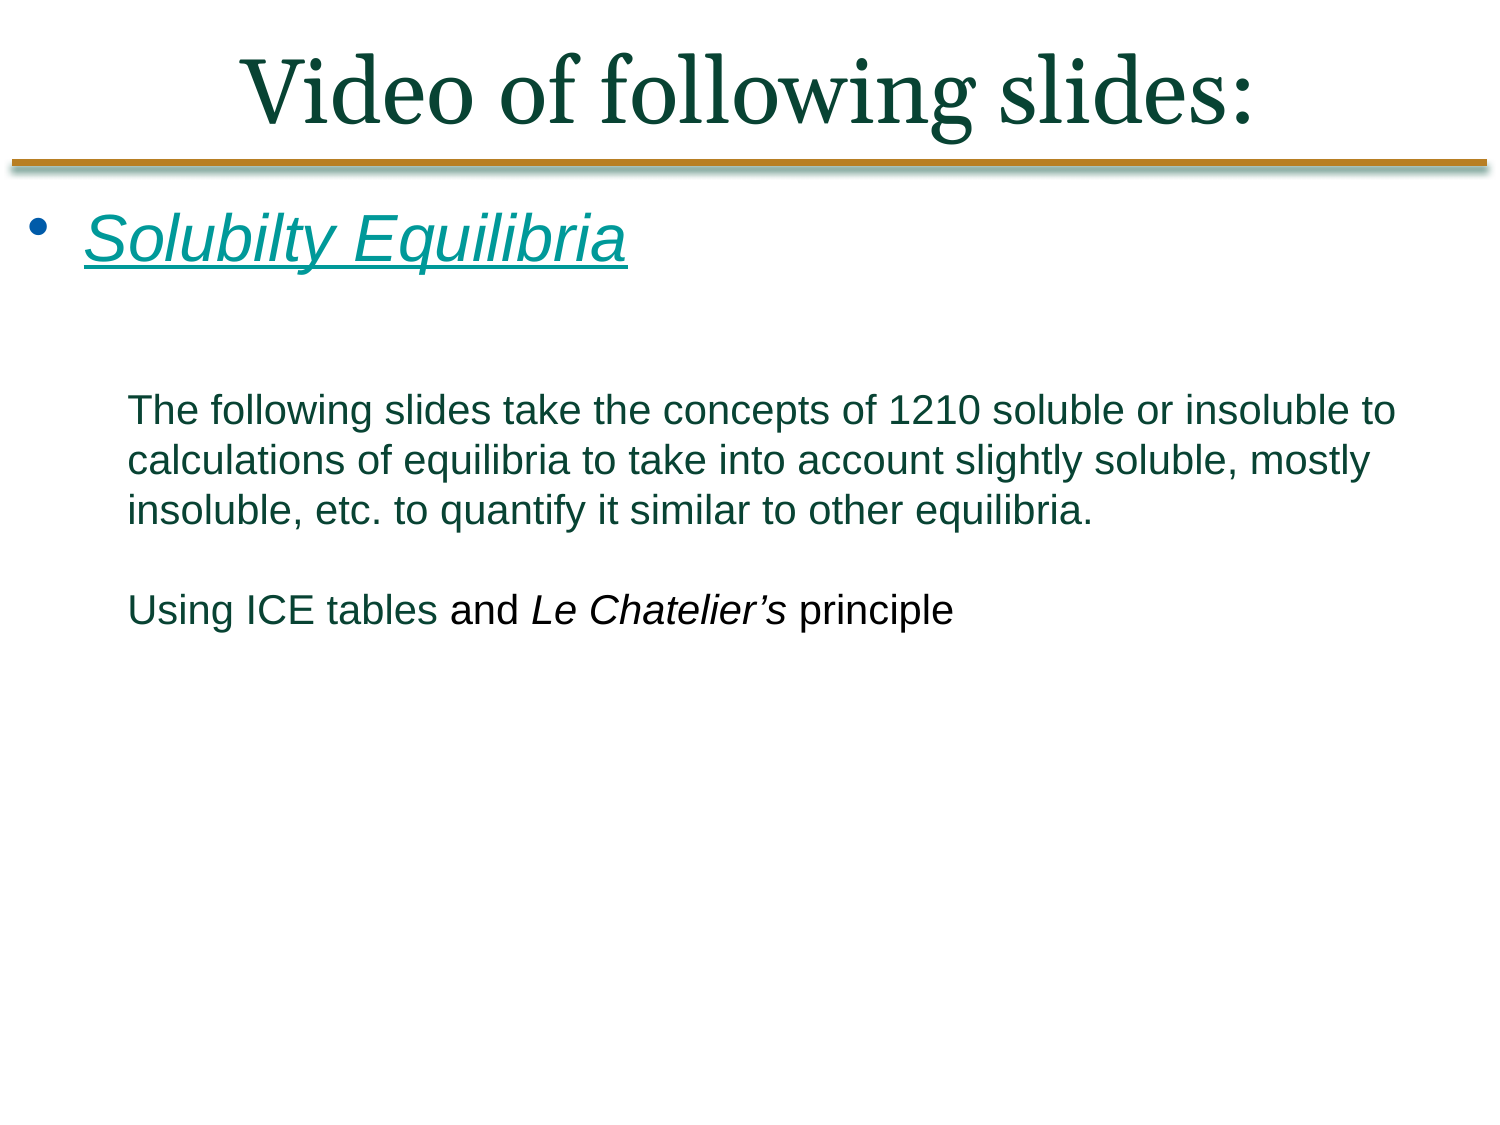

Video of following slides:
Solubilty Equilibria

The following slides take the concepts of 1210 soluble or insoluble to calculations of equilibria to take into account slightly soluble, mostly insoluble, etc. to quantify it similar to other equilibria.

Using ICE tables and Le Chatelier’s principle